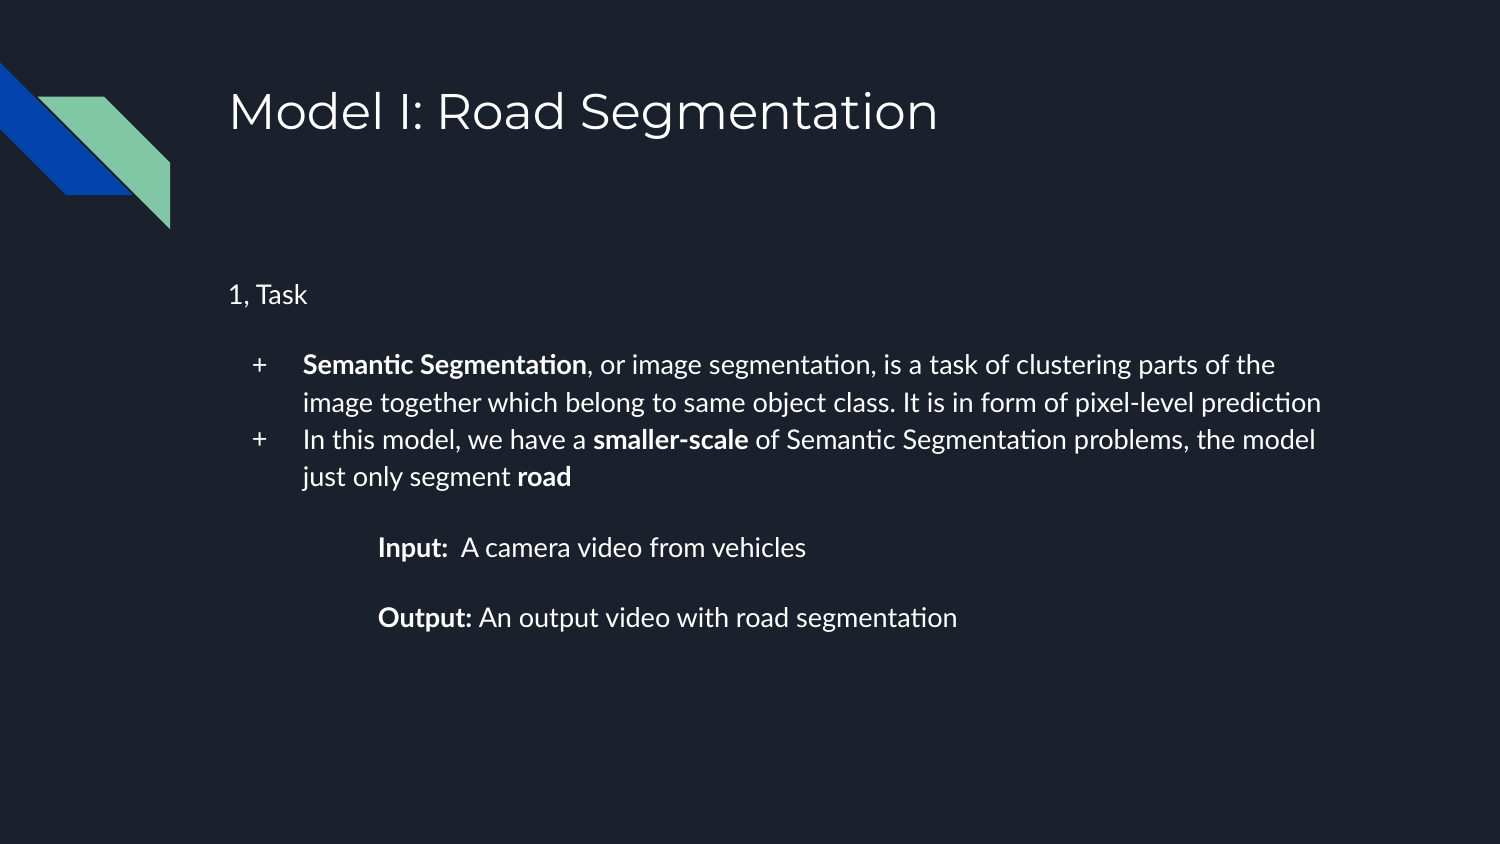

# Model I: Road Segmentation
1, Task
Semantic Segmentation, or image segmentation, is a task of clustering parts of the image together which belong to same object class. It is in form of pixel-level prediction
In this model, we have a smaller-scale of Semantic Segmentation problems, the model just only segment road
Input:  A camera video from vehicles
Output: An output video with road segmentation